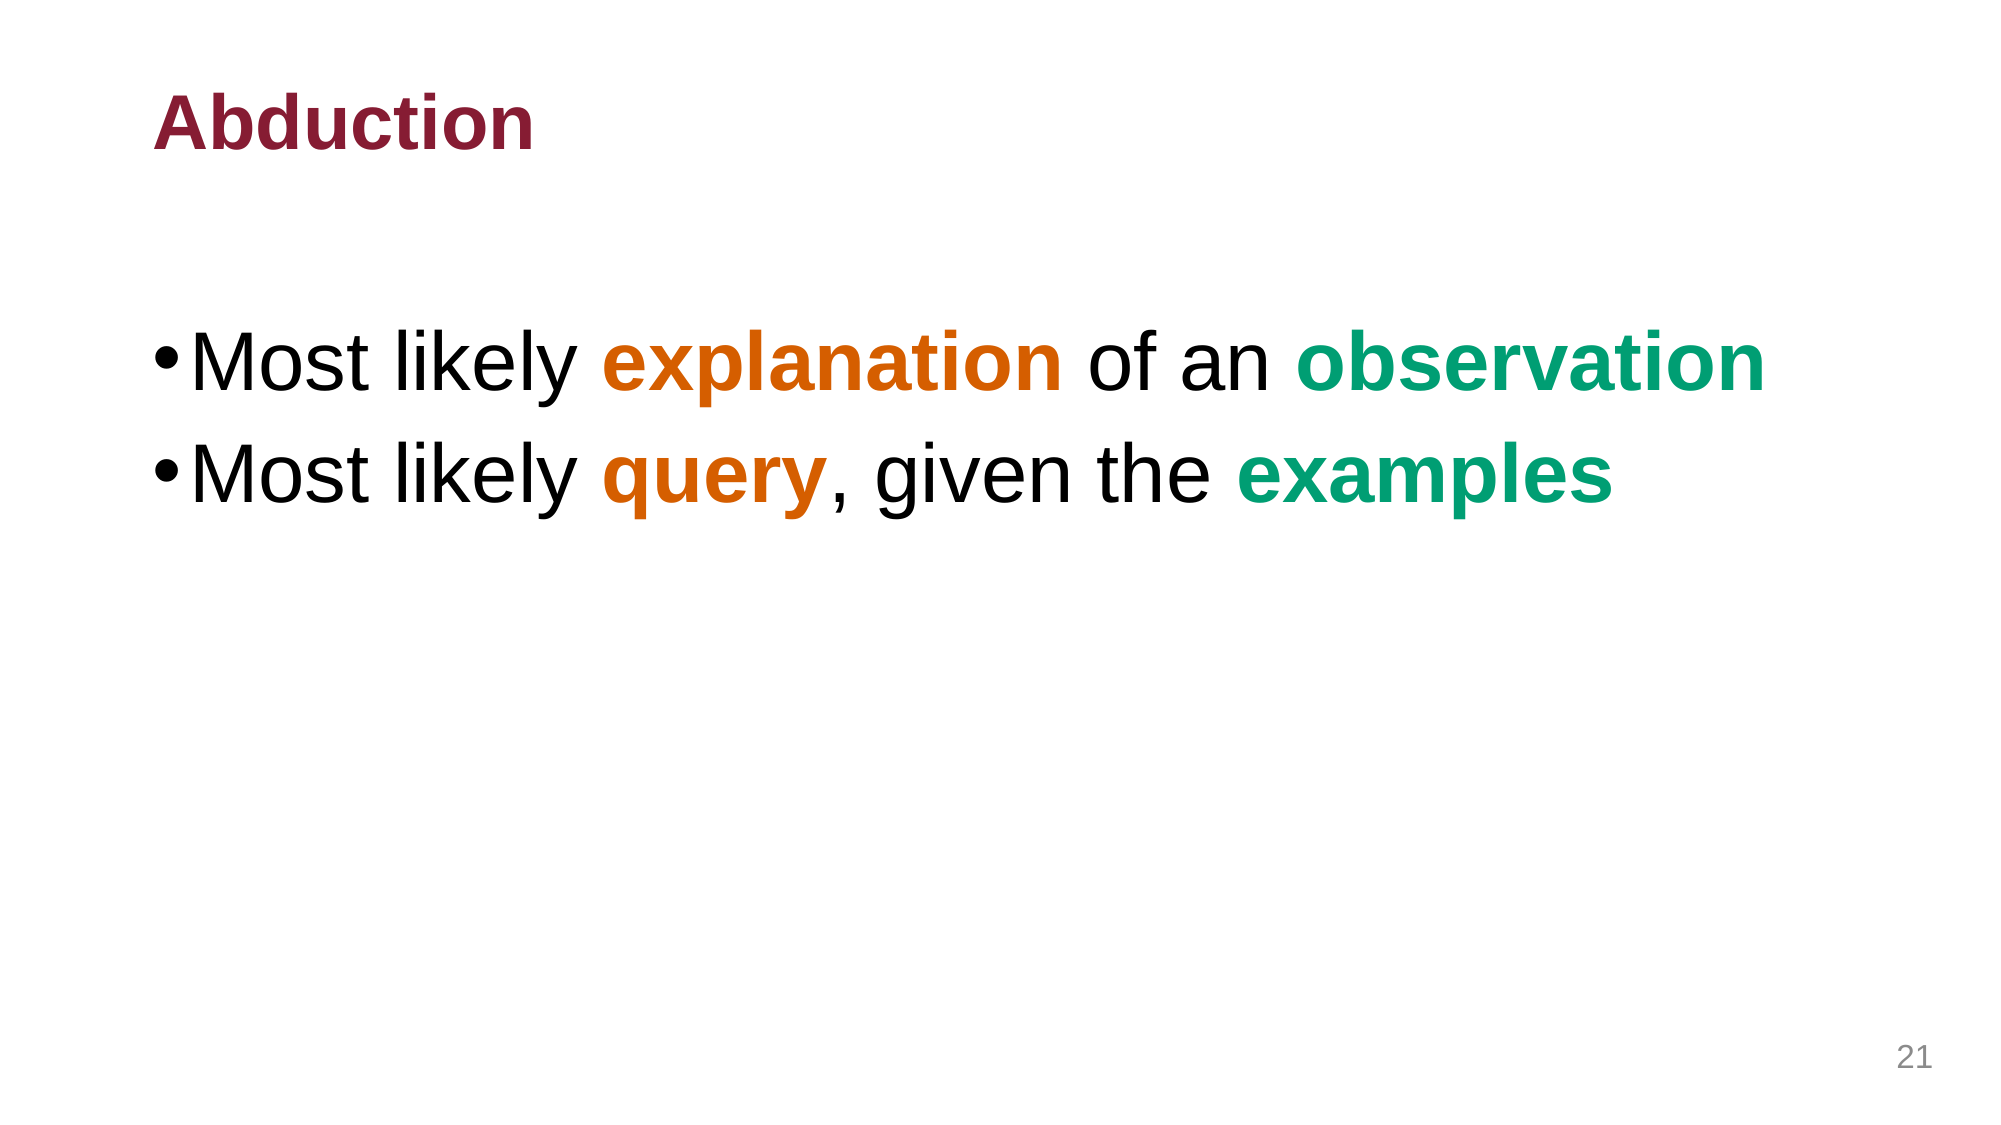

Abduction
Most likely explanation of an observation
Most likely query, given the examples
21